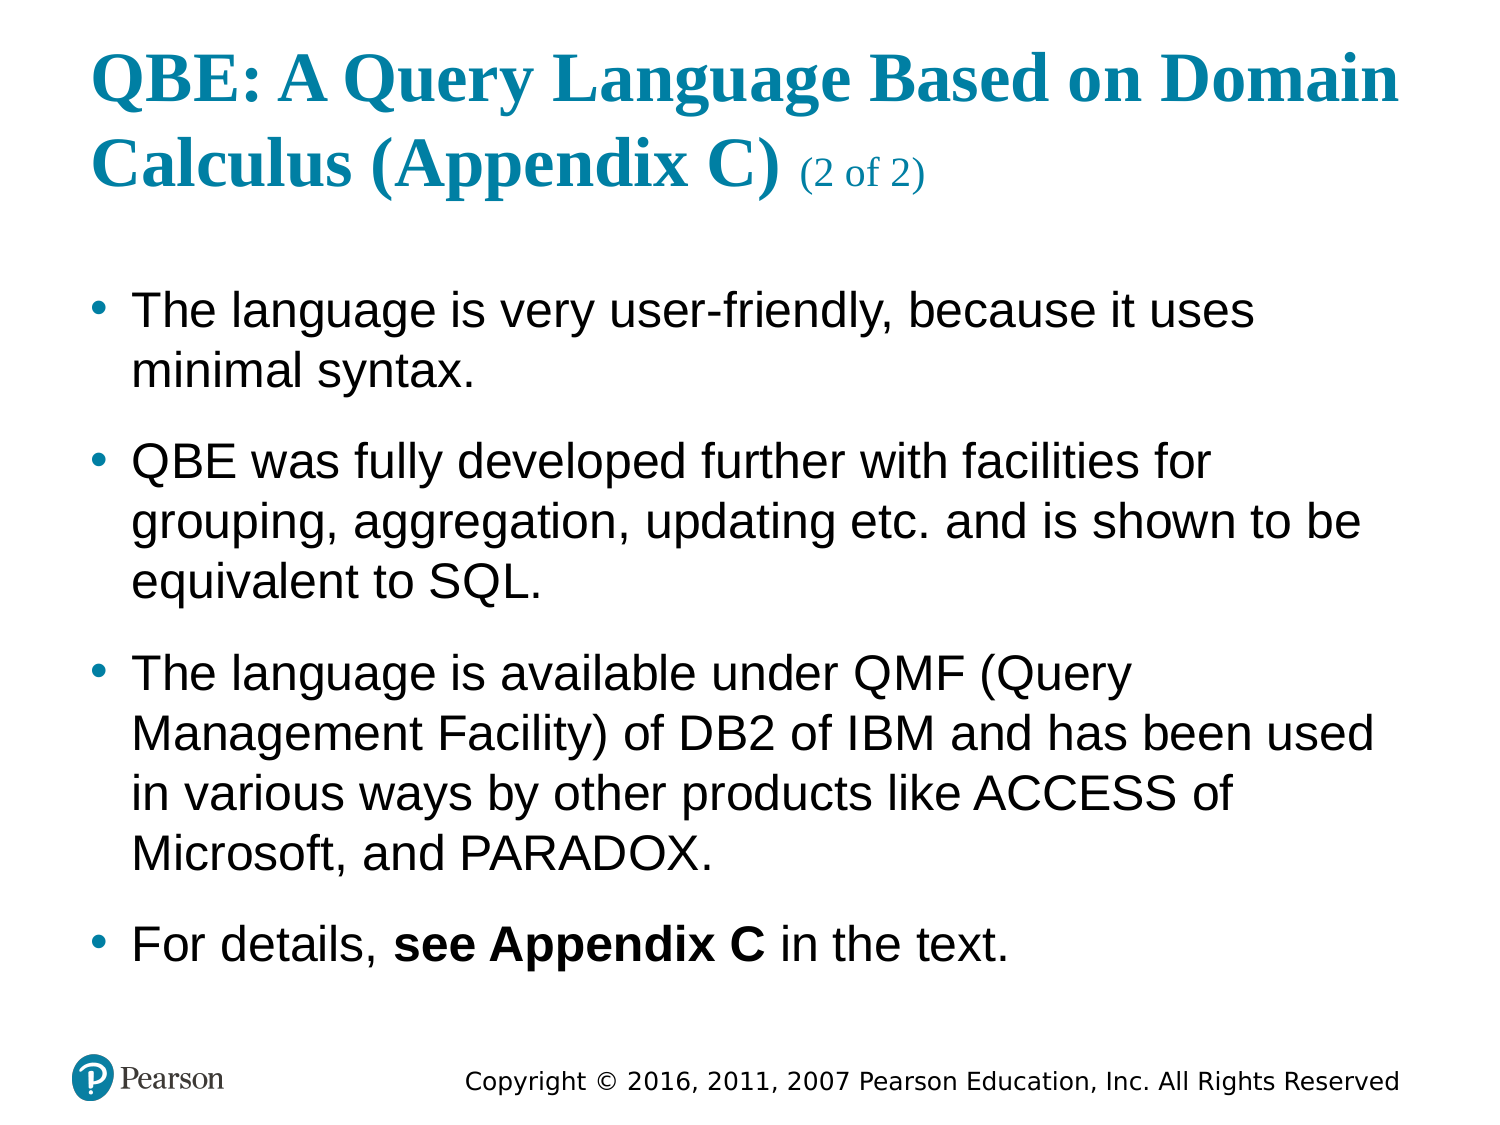

# Q B E: A Query Language Based on Domain Calculus (Appendix C) (2 of 2)
The language is very user-friendly, because it uses minimal syntax.
Q B E was fully developed further with facilities for grouping, aggregation, updating etc. and is shown to be equivalent to S Q L.
The language is available under Q M F (Query Management Facility) of D B2 of I B M and has been used in various ways by other products like ACCESS of Microsoft, and PARADOX.
For details, see Appendix C in the text.